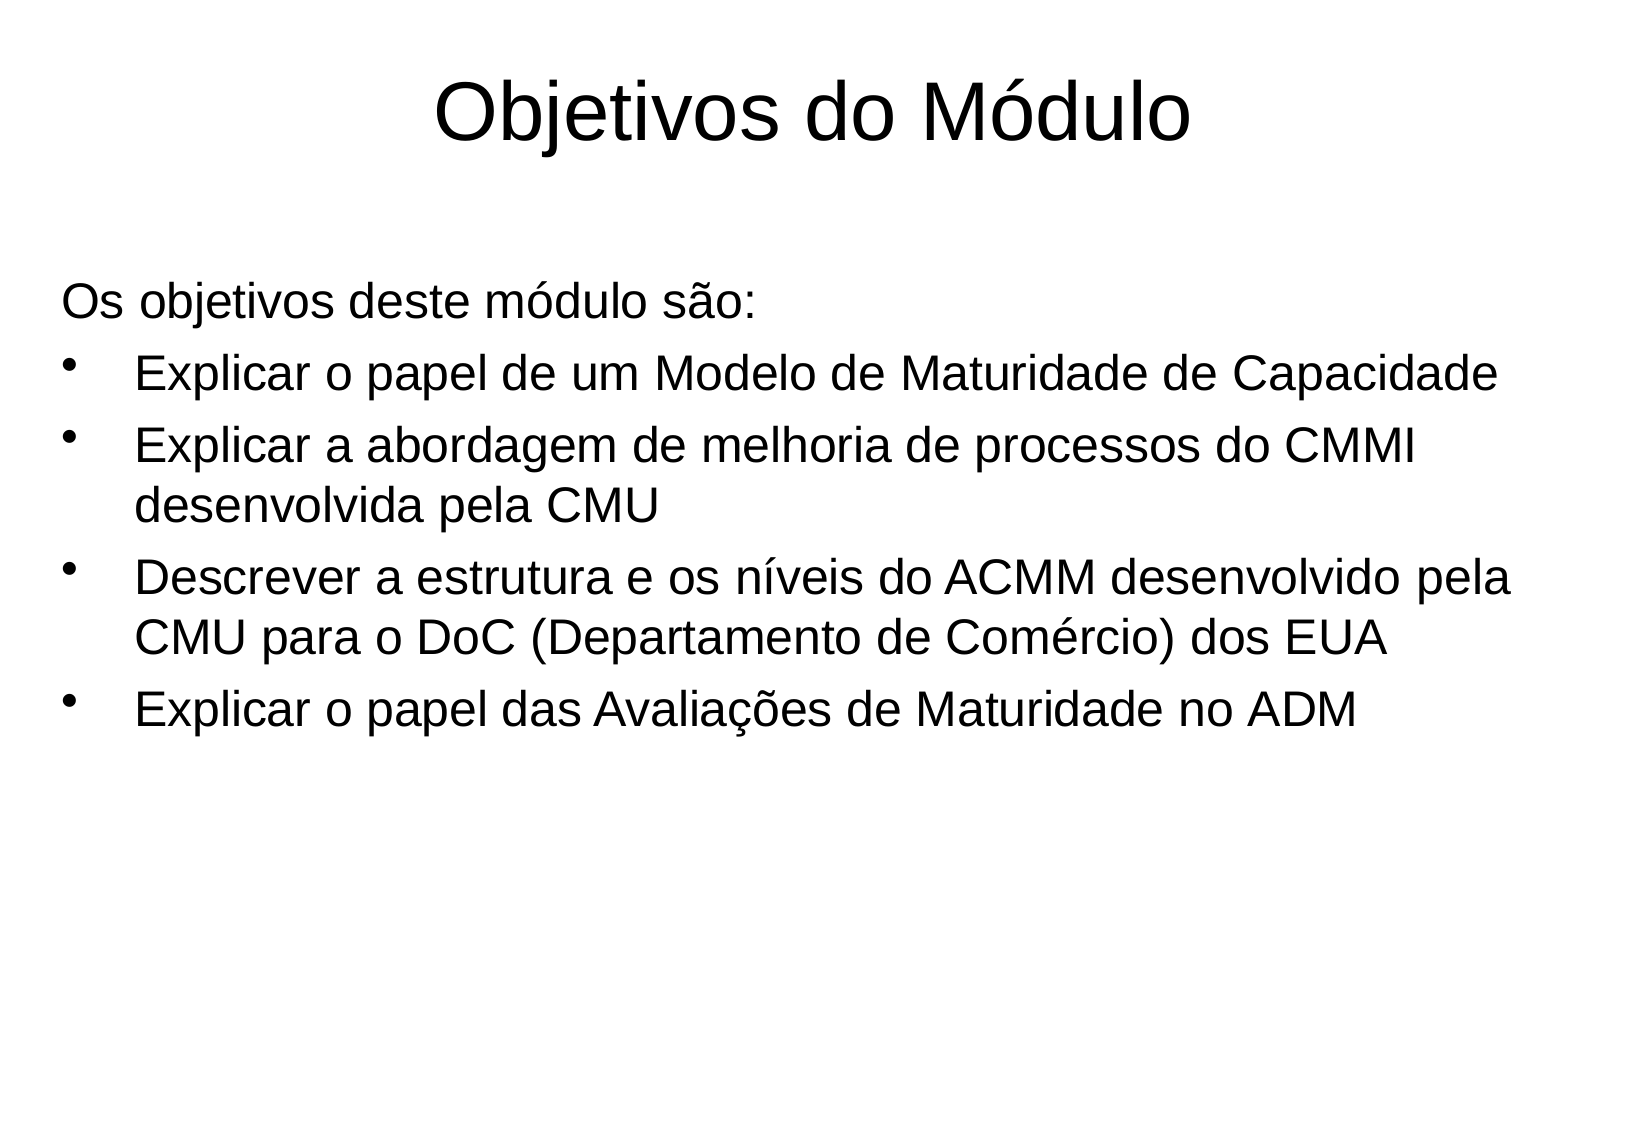

# Objetivos do Módulo
Os objetivos deste módulo são:
Explicar o papel de um Modelo de Maturidade de Capacidade
Explicar a abordagem de melhoria de processos do CMMI
desenvolvida pela CMU
Descrever a estrutura e os níveis do ACMM desenvolvido pela
CMU para o DoC (Departamento de Comércio) dos EUA
Explicar o papel das Avaliações de Maturidade no ADM